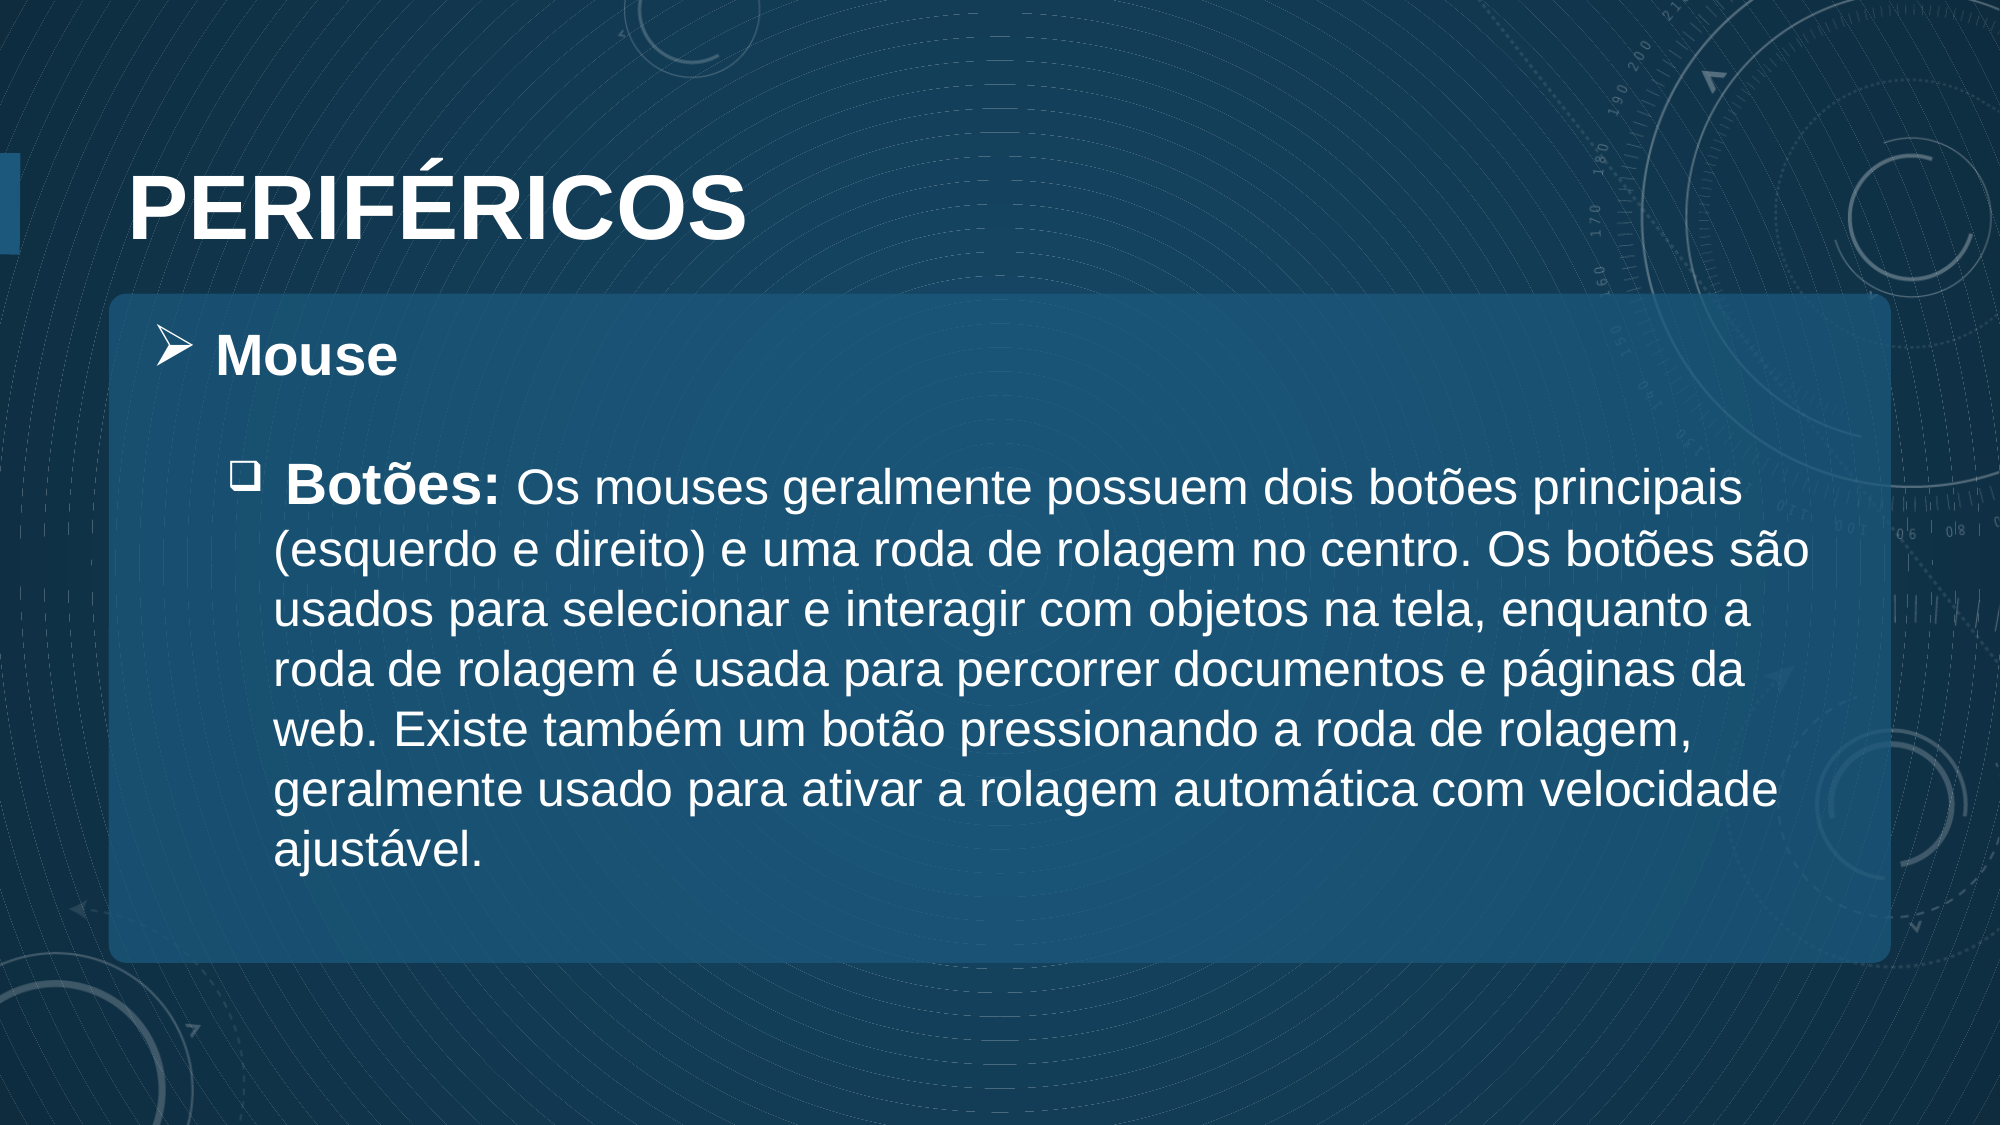

# Periféricos
 Mouse

 Botões: Os mouses geralmente possuem dois botões principais (esquerdo e direito) e uma roda de rolagem no centro. Os botões são usados para selecionar e interagir com objetos na tela, enquanto a roda de rolagem é usada para percorrer documentos e páginas da web. Existe também um botão pressionando a roda de rolagem, geralmente usado para ativar a rolagem automática com velocidade ajustável.